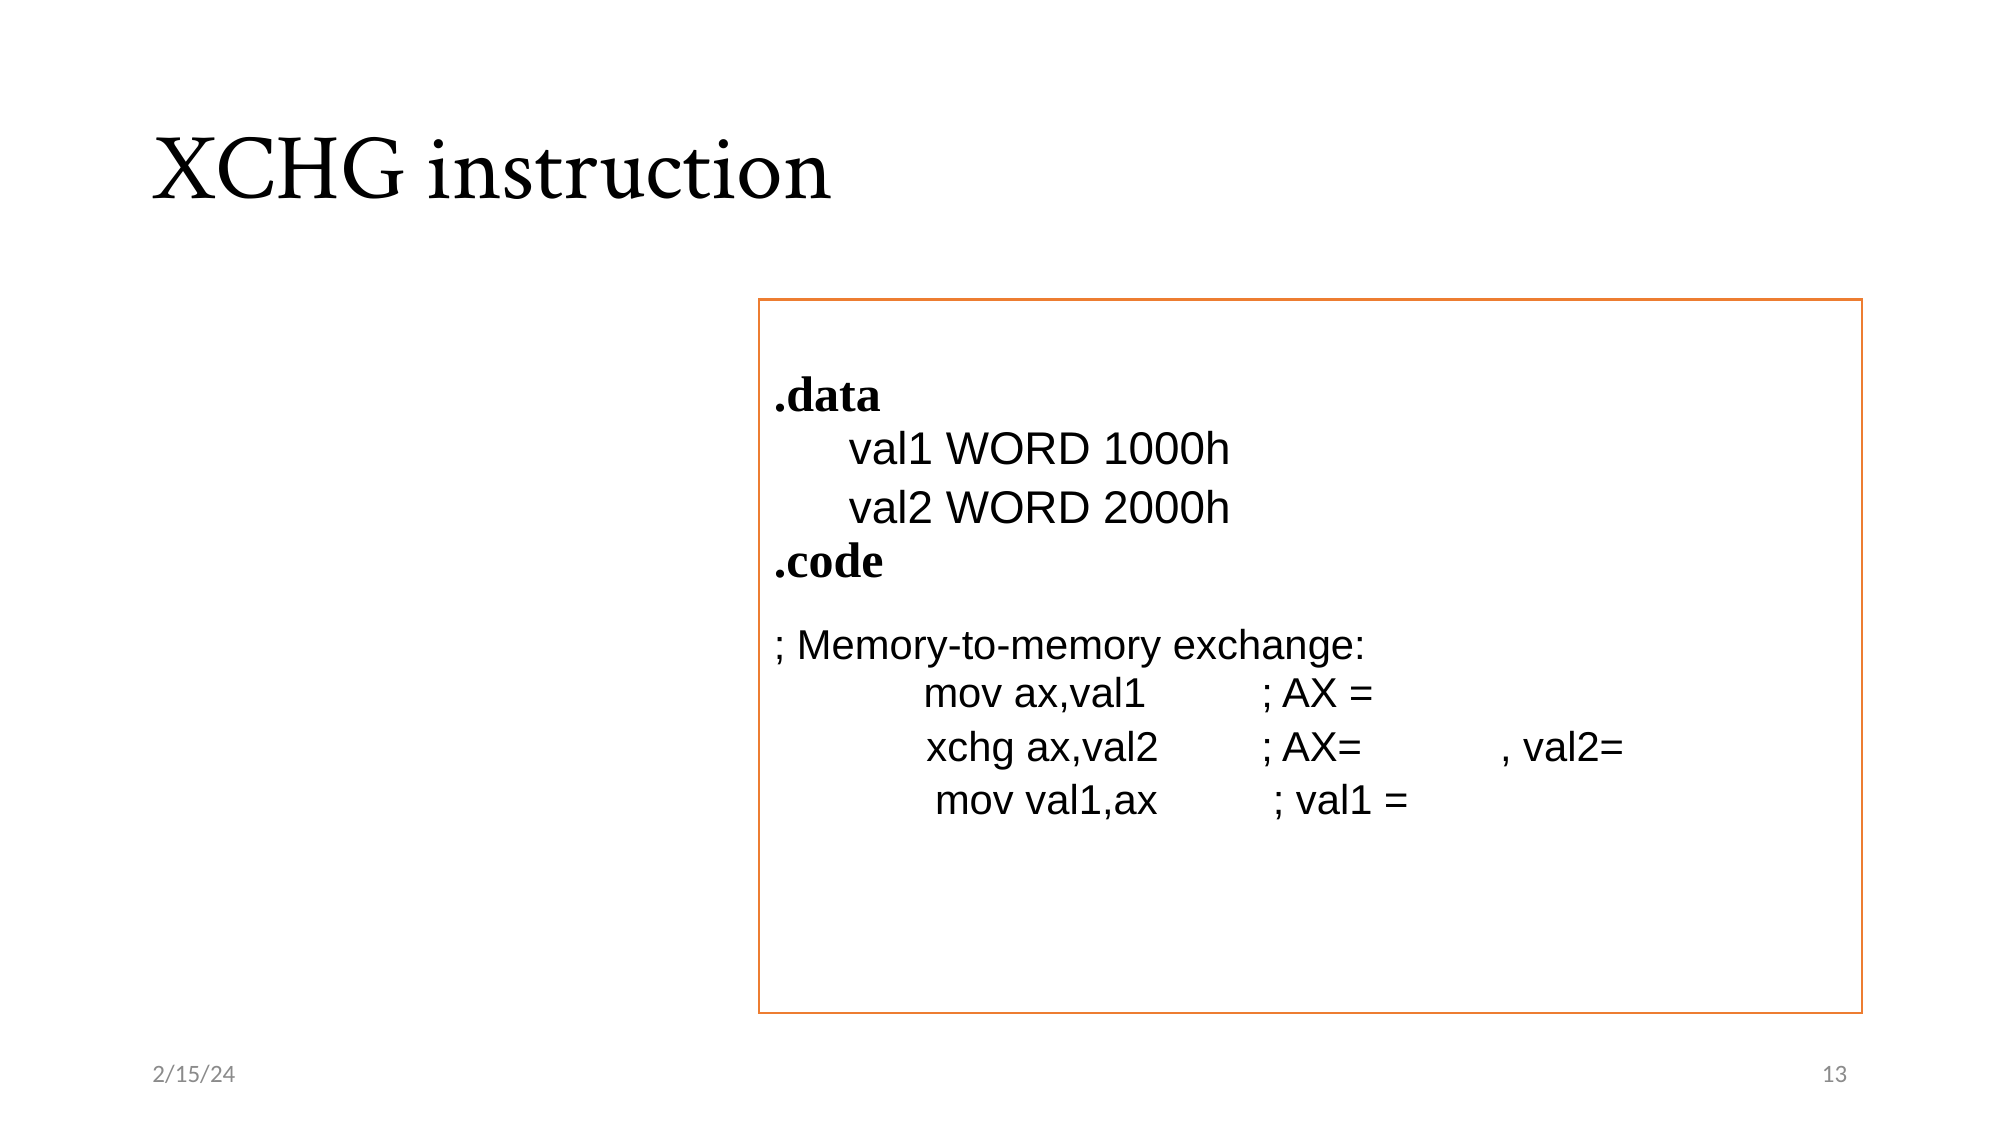

# XCHG instruction

.data
val1 WORD 1000h
val2 WORD 2000h
.code

; Memory-to-memory exchange:
             mov ax,val1 	; AX =
	          xchg ax,val2 	; AX=            , val2=
              mov val1,ax	 ; val1 =

2/15/24
13